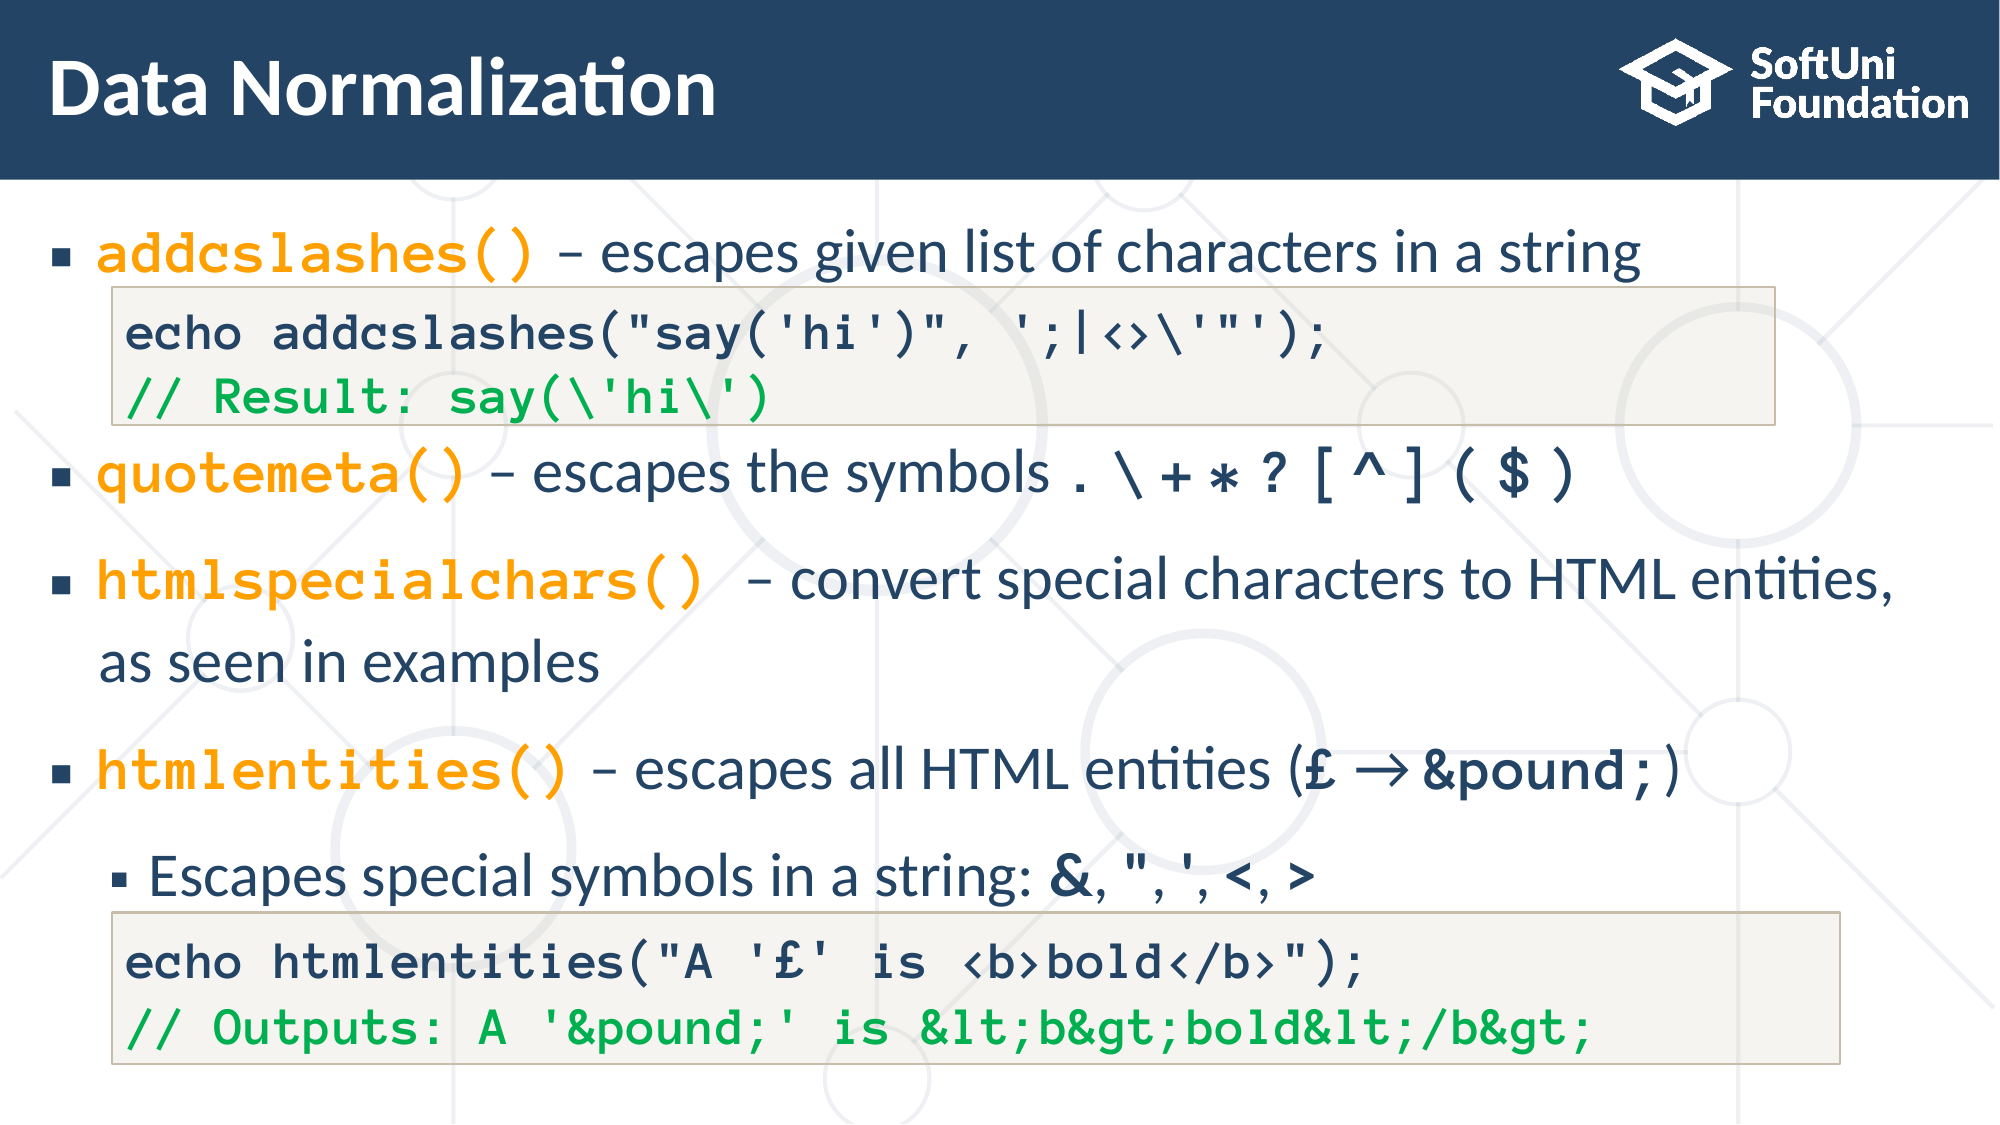

# Data Normalization
addcslashes() – escapes given list of characters in a string

quotemeta() – escapes the symbols . \ + * ? [ ^ ] ( $ )
htmlspecialchars() – convert special characters to HTML entities, as seen in examples
htmlentities() – escapes all HTML entities (£ → &pound;)
Escapes special symbols in a string: &, ", ', <, >
echo addcslashes("say('hi')", ';|<>\'"');
// Result: say(\'hi\')
echo htmlentities("A '£' is <b>bold</b>");
// Outputs: A '&pound;' is &lt;b&gt;bold&lt;/b&gt;